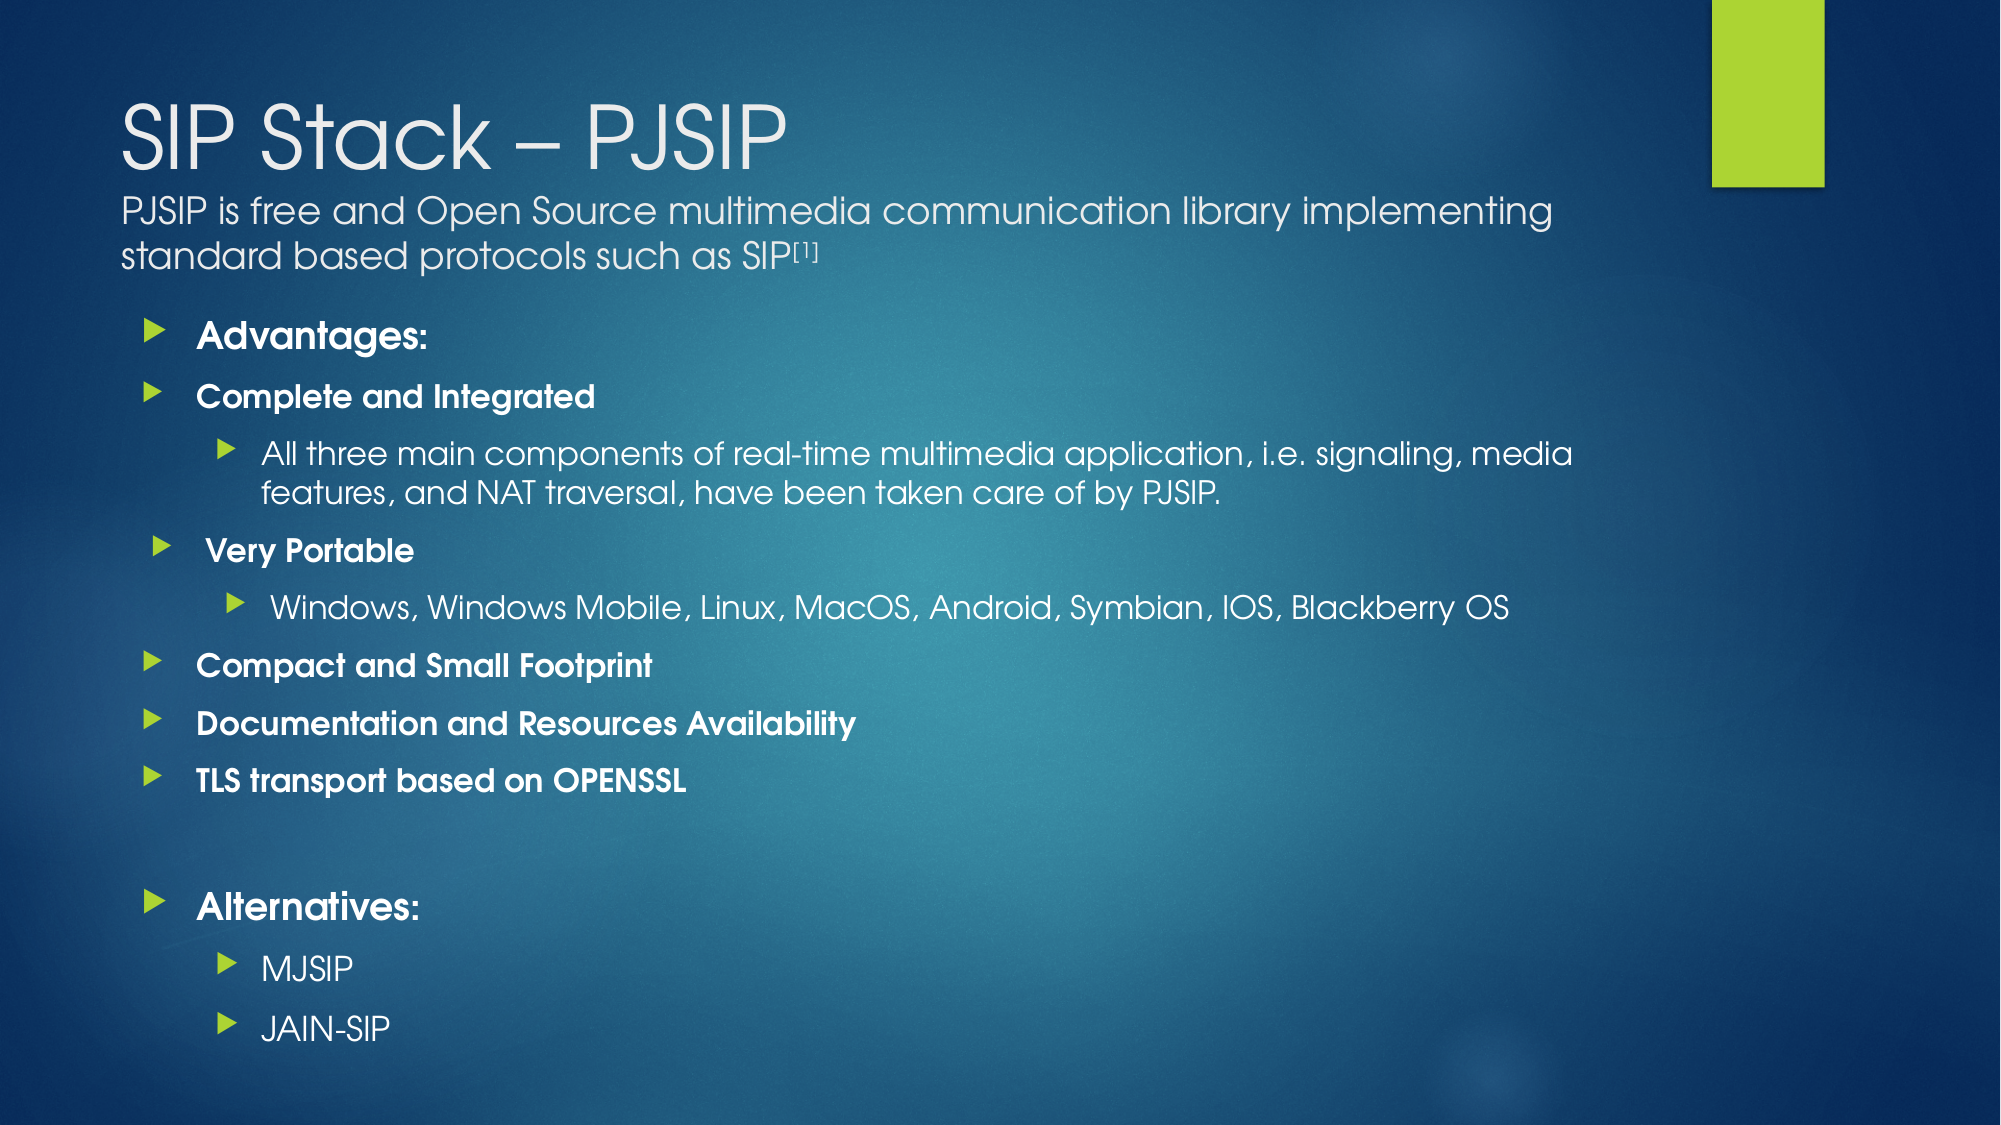

# SIP Stack – PJSIP PJSIP is free and Open Source multimedia communication library implementing standard based protocols such as SIP[1]
Advantages:
Complete and Integrated
All three main components of real-time multimedia application, i.e. signaling, media features, and NAT traversal, have been taken care of by PJSIP.
Very Portable
Windows, Windows Mobile, Linux, MacOS, Android, Symbian, IOS, Blackberry OS
Compact and Small Footprint
Documentation and Resources Availability
TLS transport based on OPENSSL

Alternatives:
MJSIP
JAIN-SIP